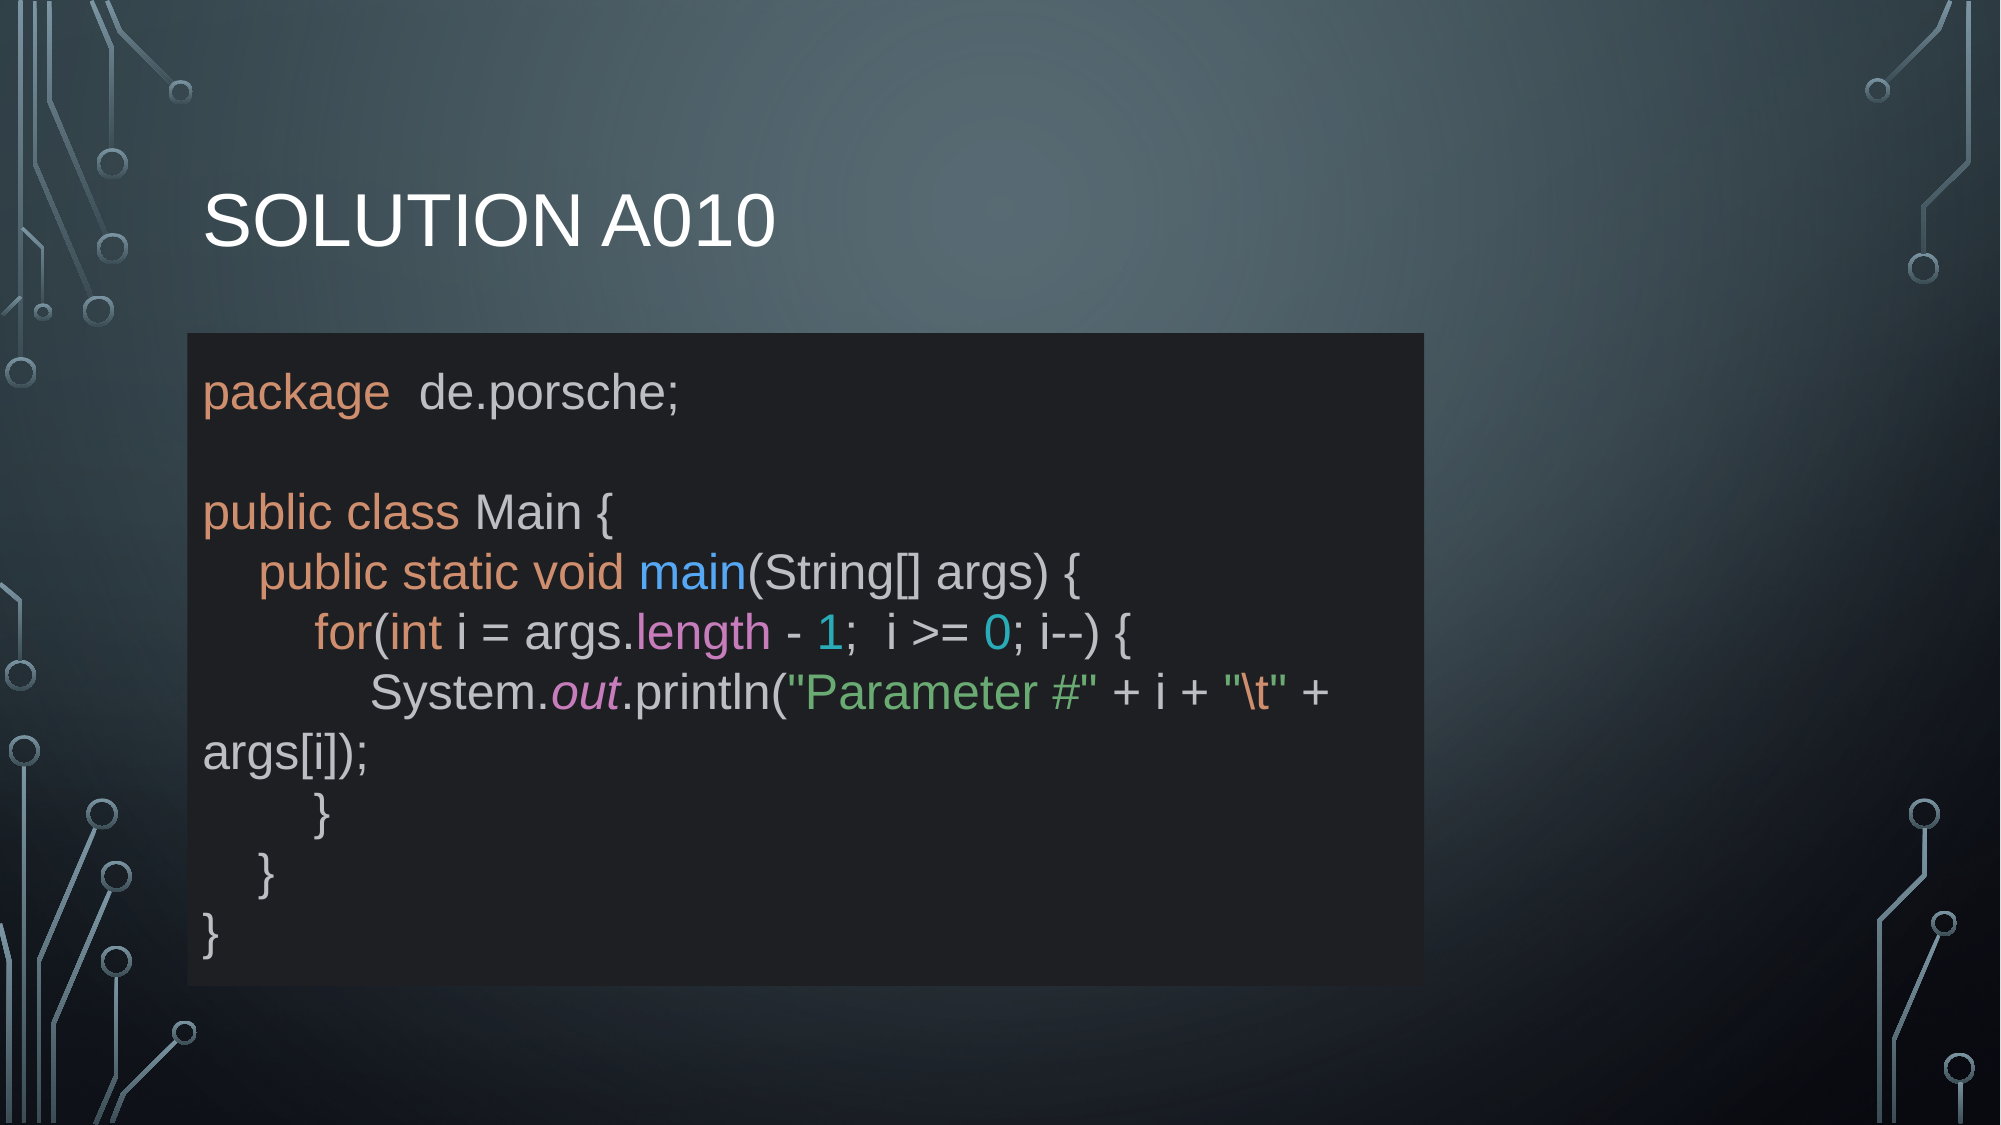

# Solution A010
package  de.porsche;
public class Main {
    public static void main(String[] args) {
        for(int i = args.length - 1;  i >= 0; i--) {
            System.out.println("Parameter #" + i + "\t" + args[i]);
        }
    }
}